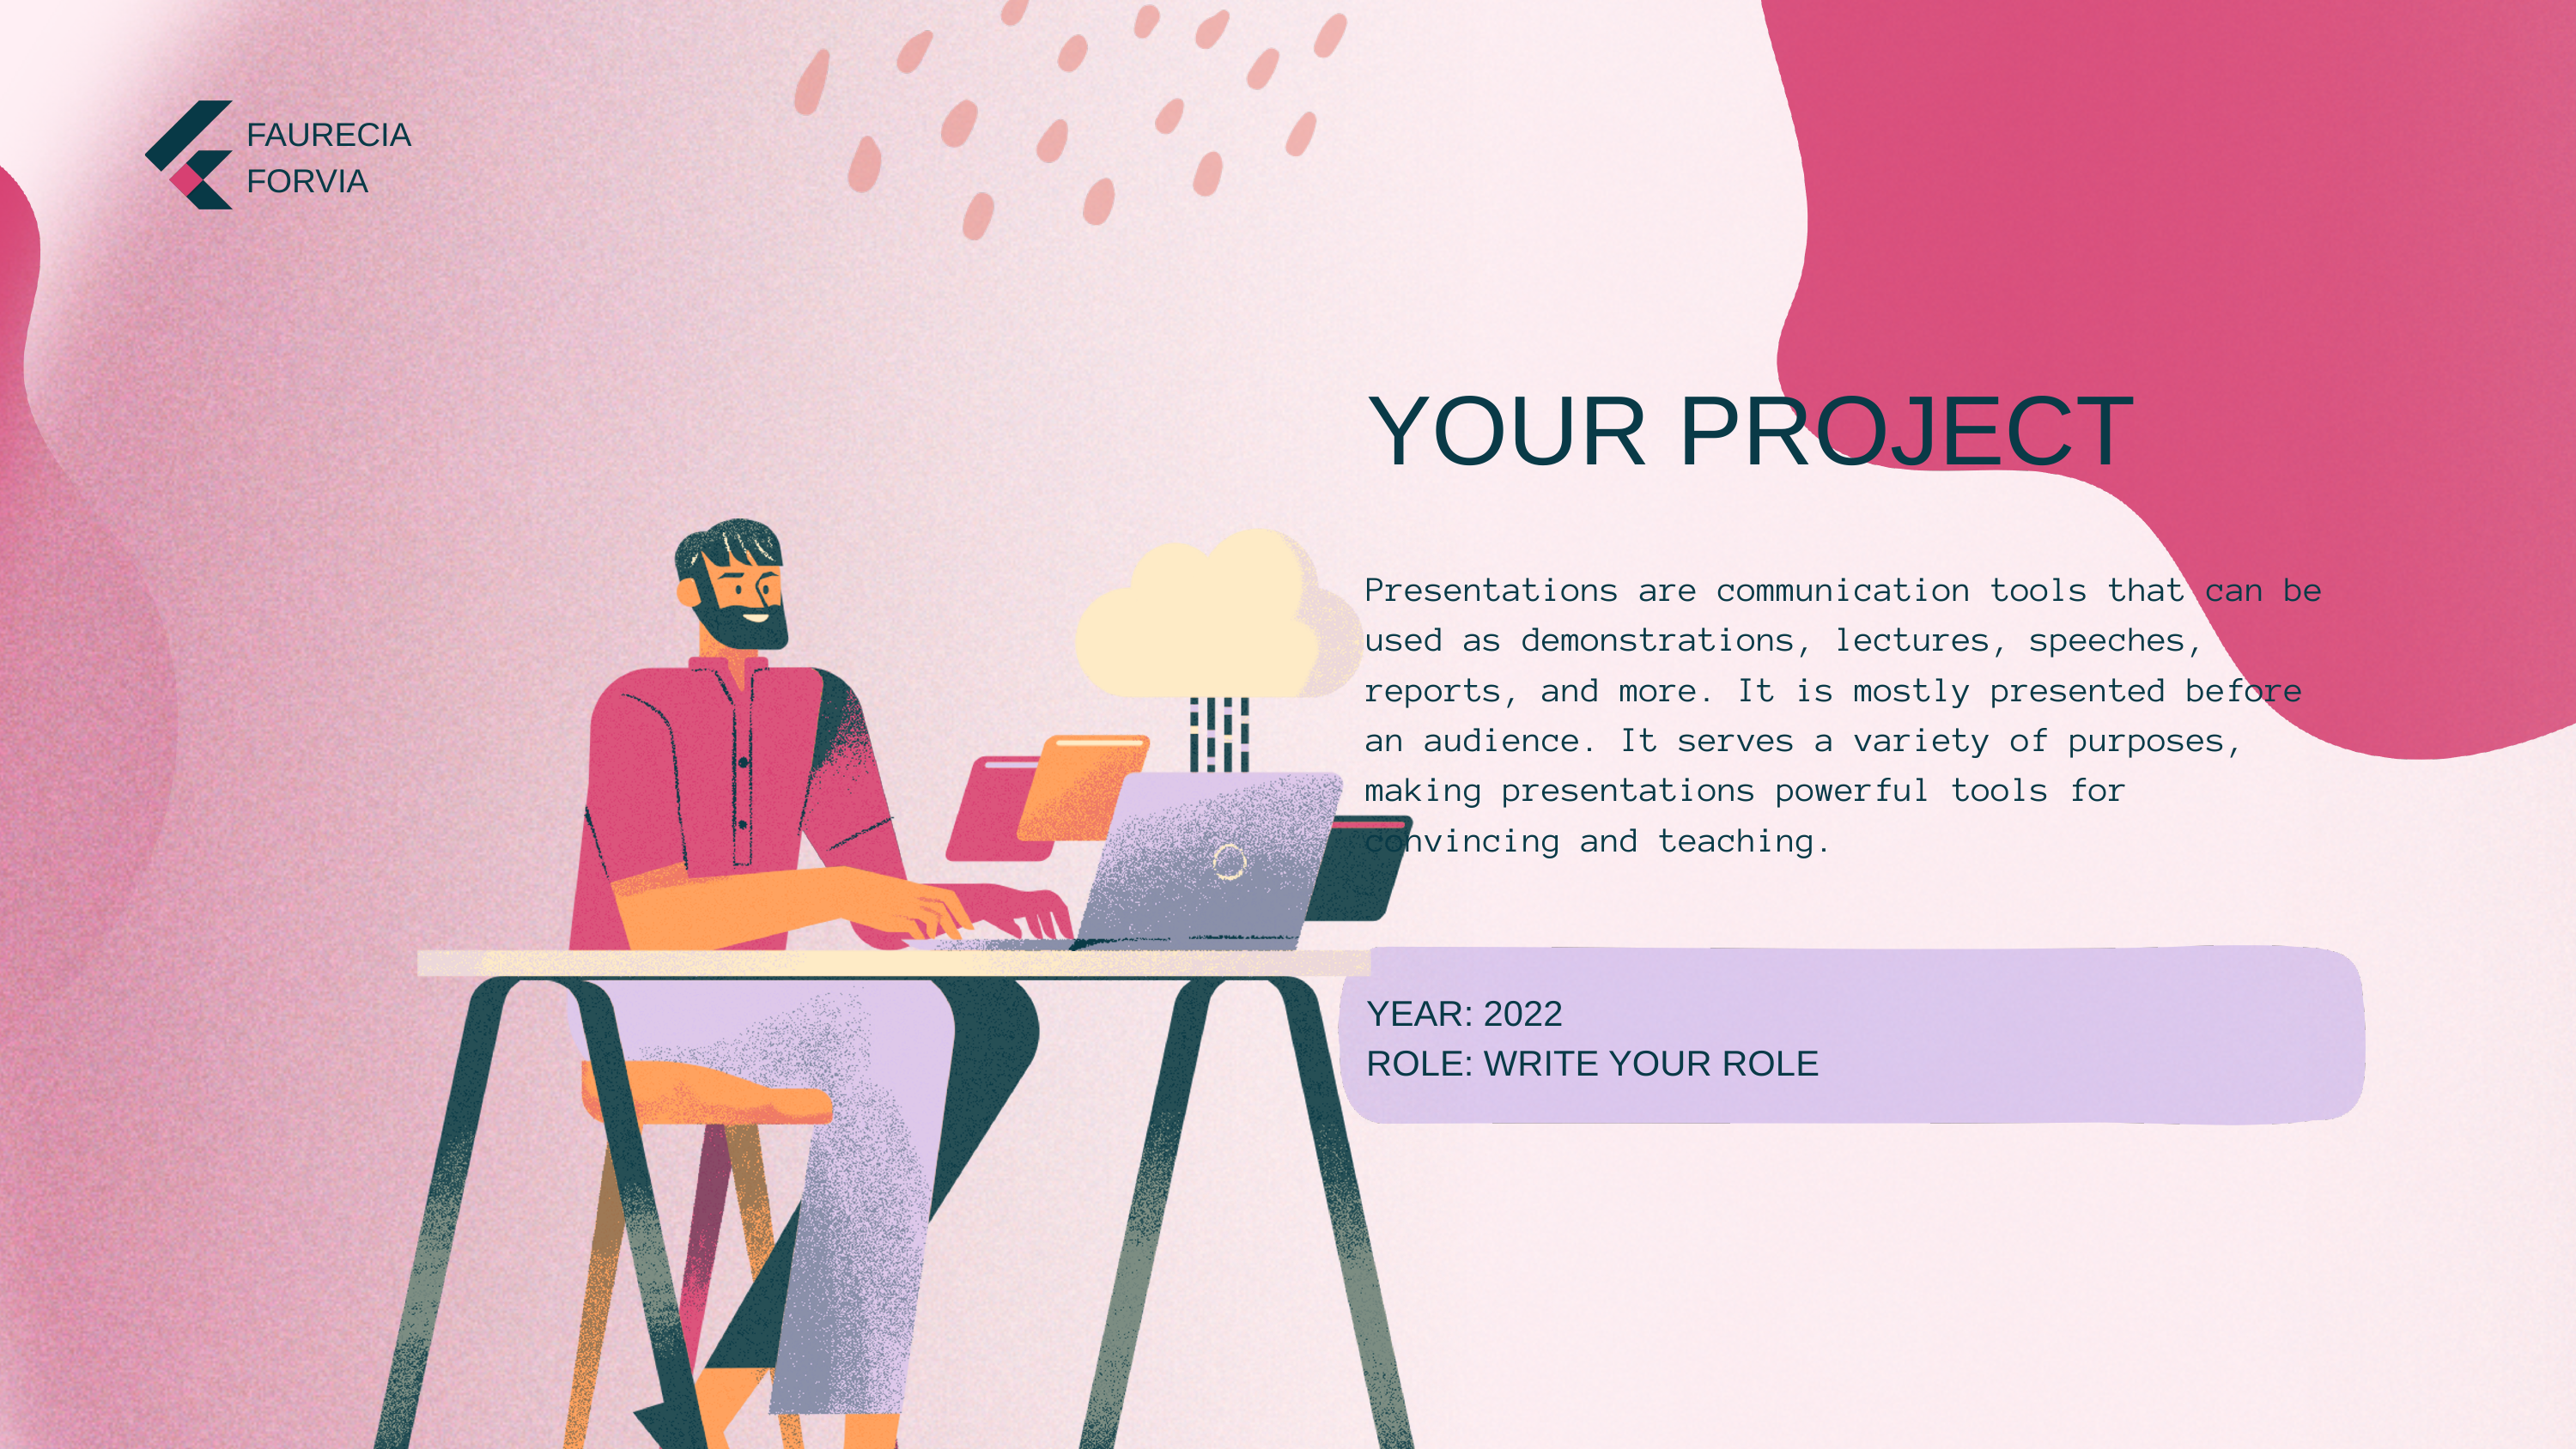

FAURECIA
FORVIA

YOUR PROJECT

Presentations are communication tools that can be used as demonstrations, lectures, speeches, reports, and more. It is mostly presented before an audience. It serves a variety of purposes, making presentations powerful tools for convincing and teaching.

YEAR: 2022
ROLE: WRITE YOUR ROLE